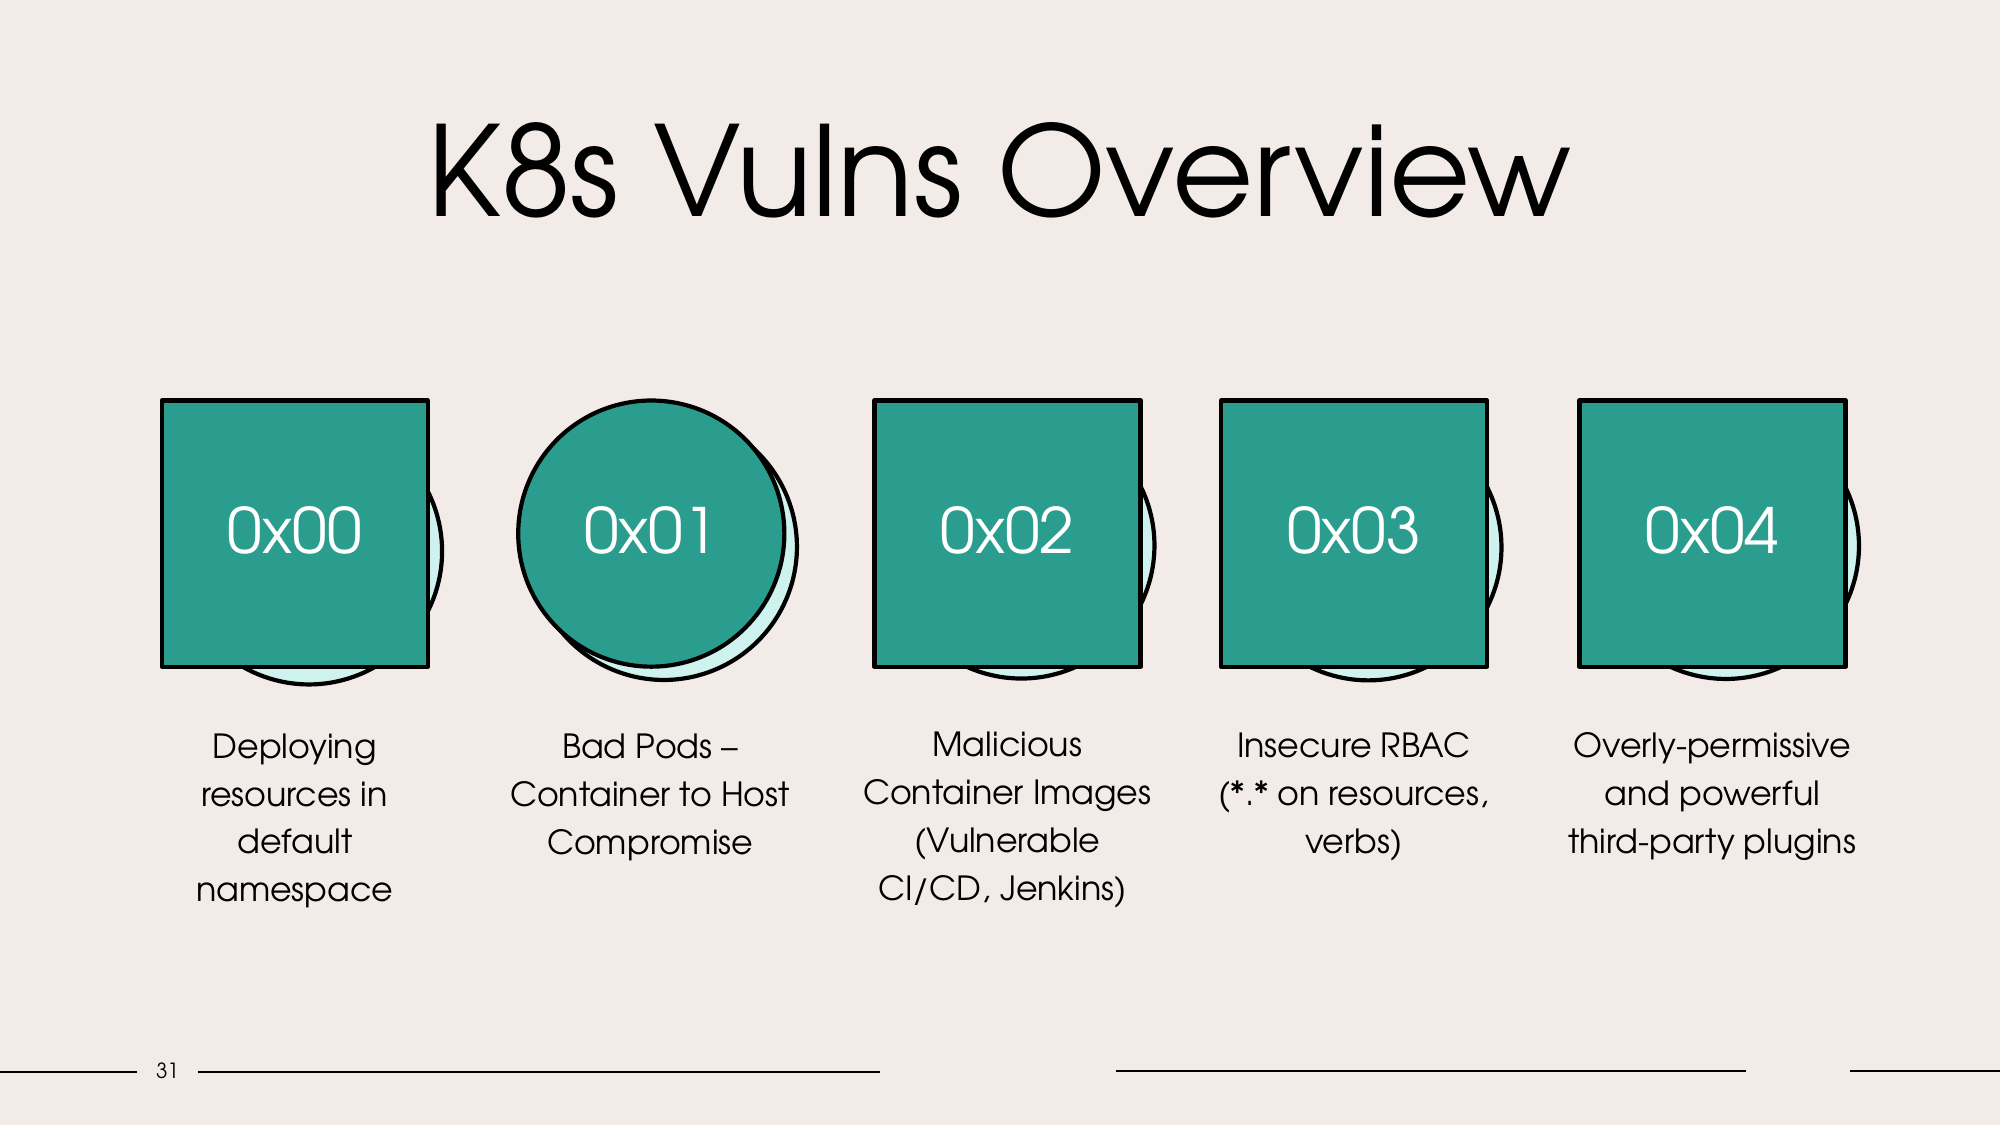

# K8s Vulns Overview
0x00
0x01
0x02
0x03
0x04
Malicious Container Images (Vulnerable CI/CD, Jenkins)
Insecure RBAC (*.* on resources, verbs)
Overly-permissive and powerful third-party plugins
Deploying resources in default namespace
Bad Pods – Container to Host Compromise
31